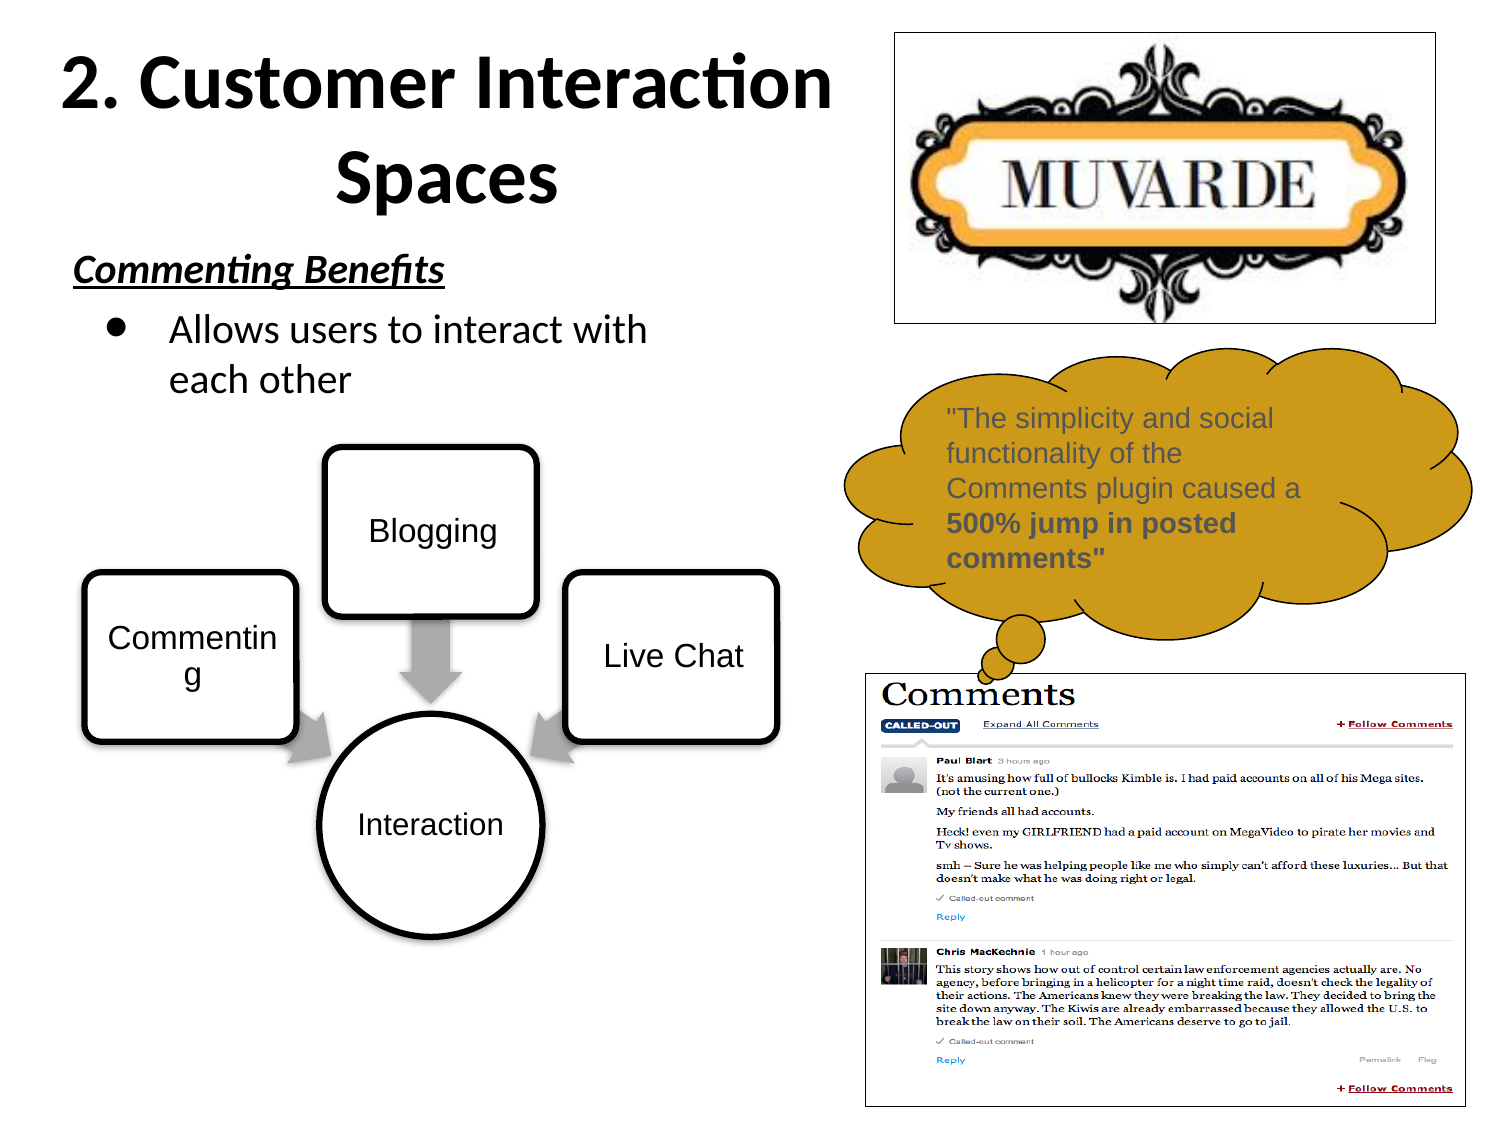

# 2. Customer Interaction Spaces

Commenting Benefits
Allows users to interact with each other
"The simplicity and social functionality of the Comments plugin caused a 500% jump in posted comments"
Interaction
Commenting
Blogging
Live Chat